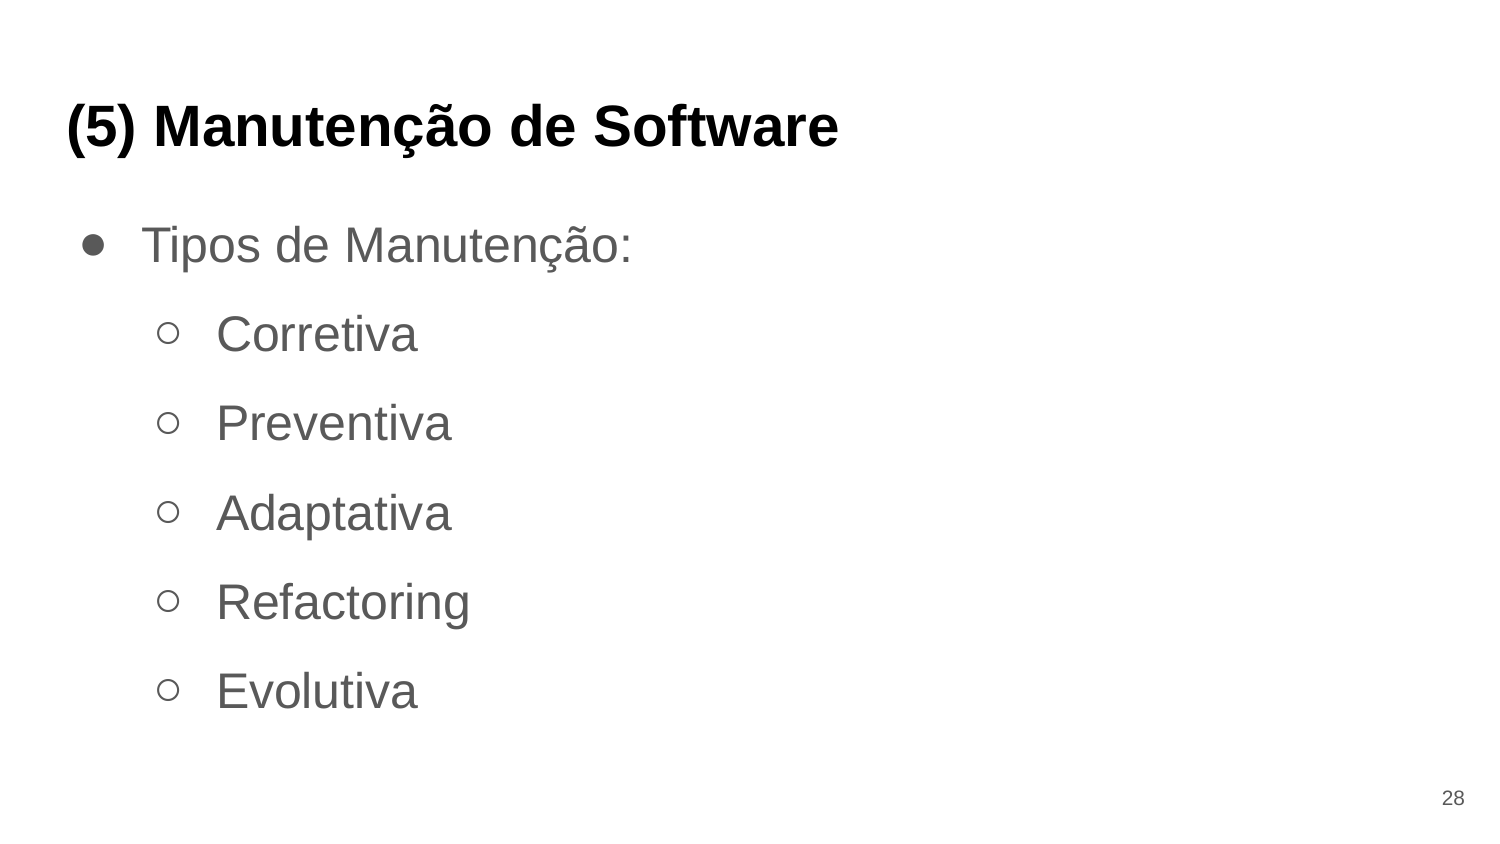

# (5) Manutenção de Software
Tipos de Manutenção:
Corretiva
Preventiva
Adaptativa
Refactoring
Evolutiva

28